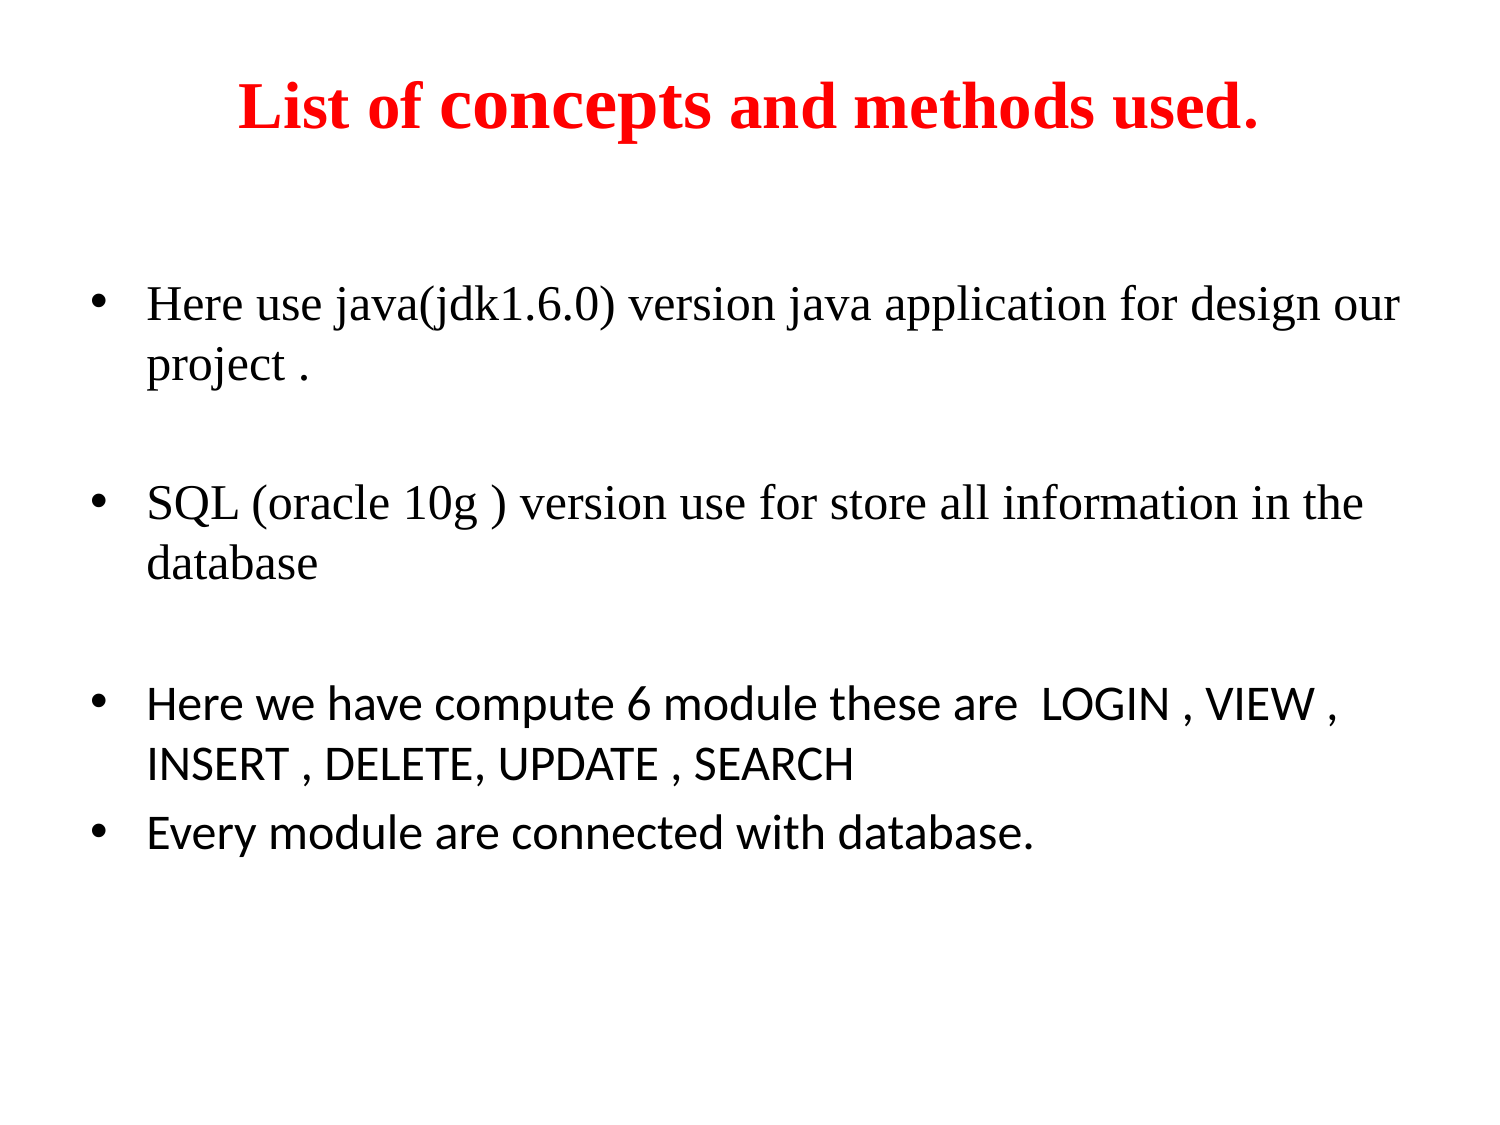

# List of concepts and methods used.
Here use java(jdk1.6.0) version java application for design our project .

SQL (oracle 10g ) version use for store all information in the database

Here we have compute 6 module these are  LOGIN , VIEW , INSERT , DELETE, UPDATE , SEARCH
Every module are connected with database.